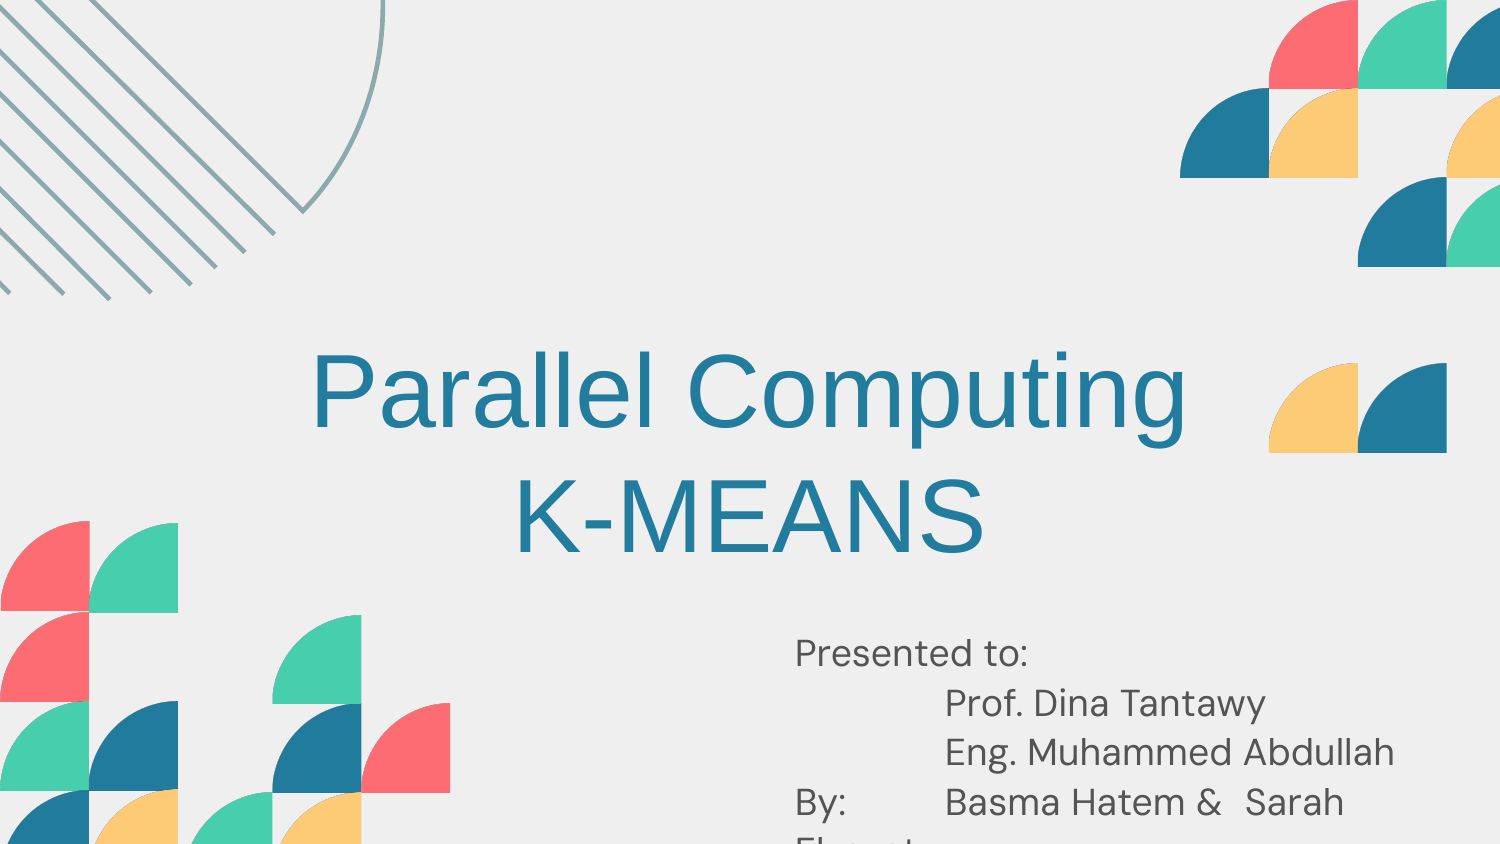

Parallel Computing
K-MEANS

Presented to:
	Prof. Dina Tantawy
	Eng. Muhammed Abdullah
By: 	Basma Hatem &	Sarah Elzayat